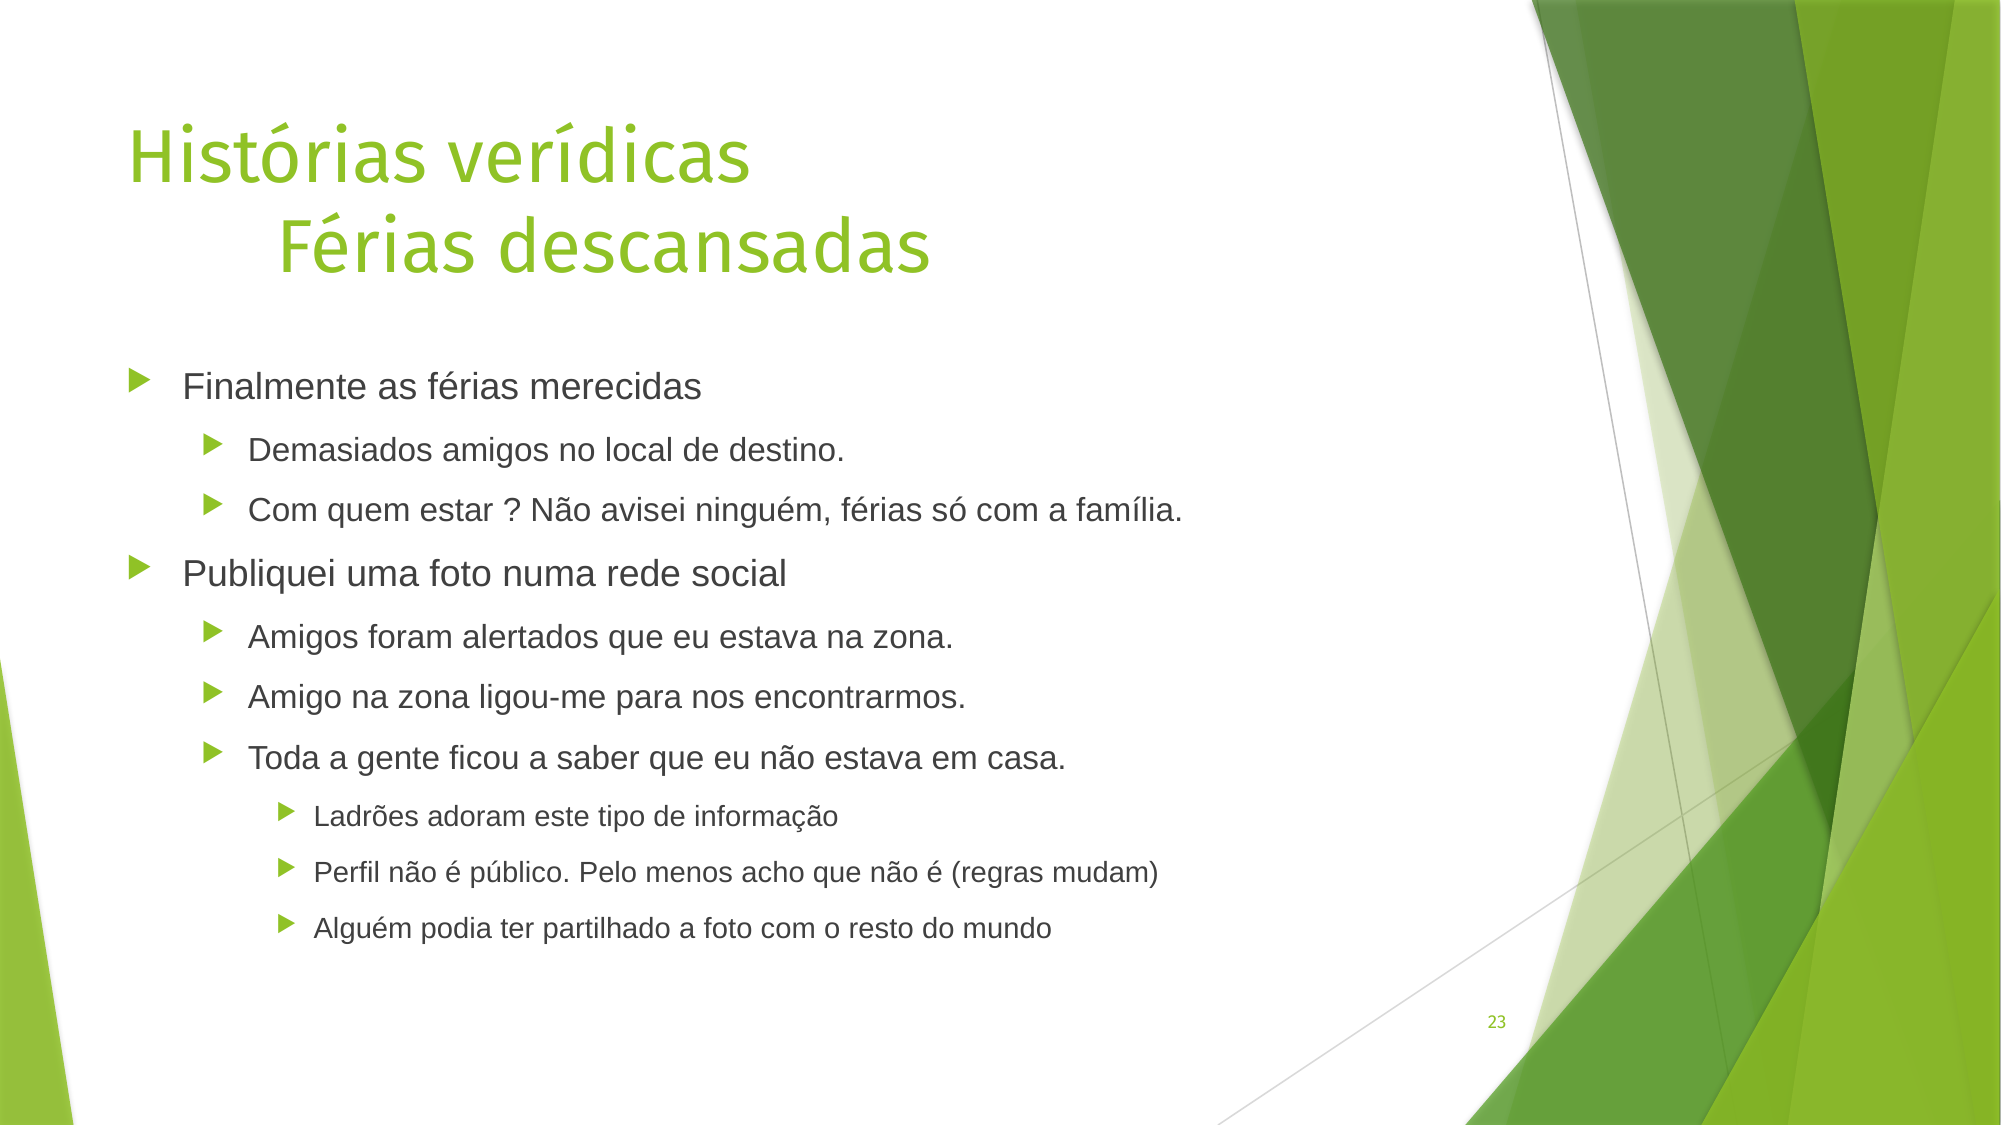

# Histórias verídicas Férias descansadas
Finalmente as férias merecidas
Demasiados amigos no local de destino.
Com quem estar ? Não avisei ninguém, férias só com a família.
Publiquei uma foto numa rede social
Amigos foram alertados que eu estava na zona.
Amigo na zona ligou-me para nos encontrarmos.
Toda a gente ficou a saber que eu não estava em casa.
Ladrões adoram este tipo de informação
Perfil não é público. Pelo menos acho que não é (regras mudam)
Alguém podia ter partilhado a foto com o resto do mundo
23